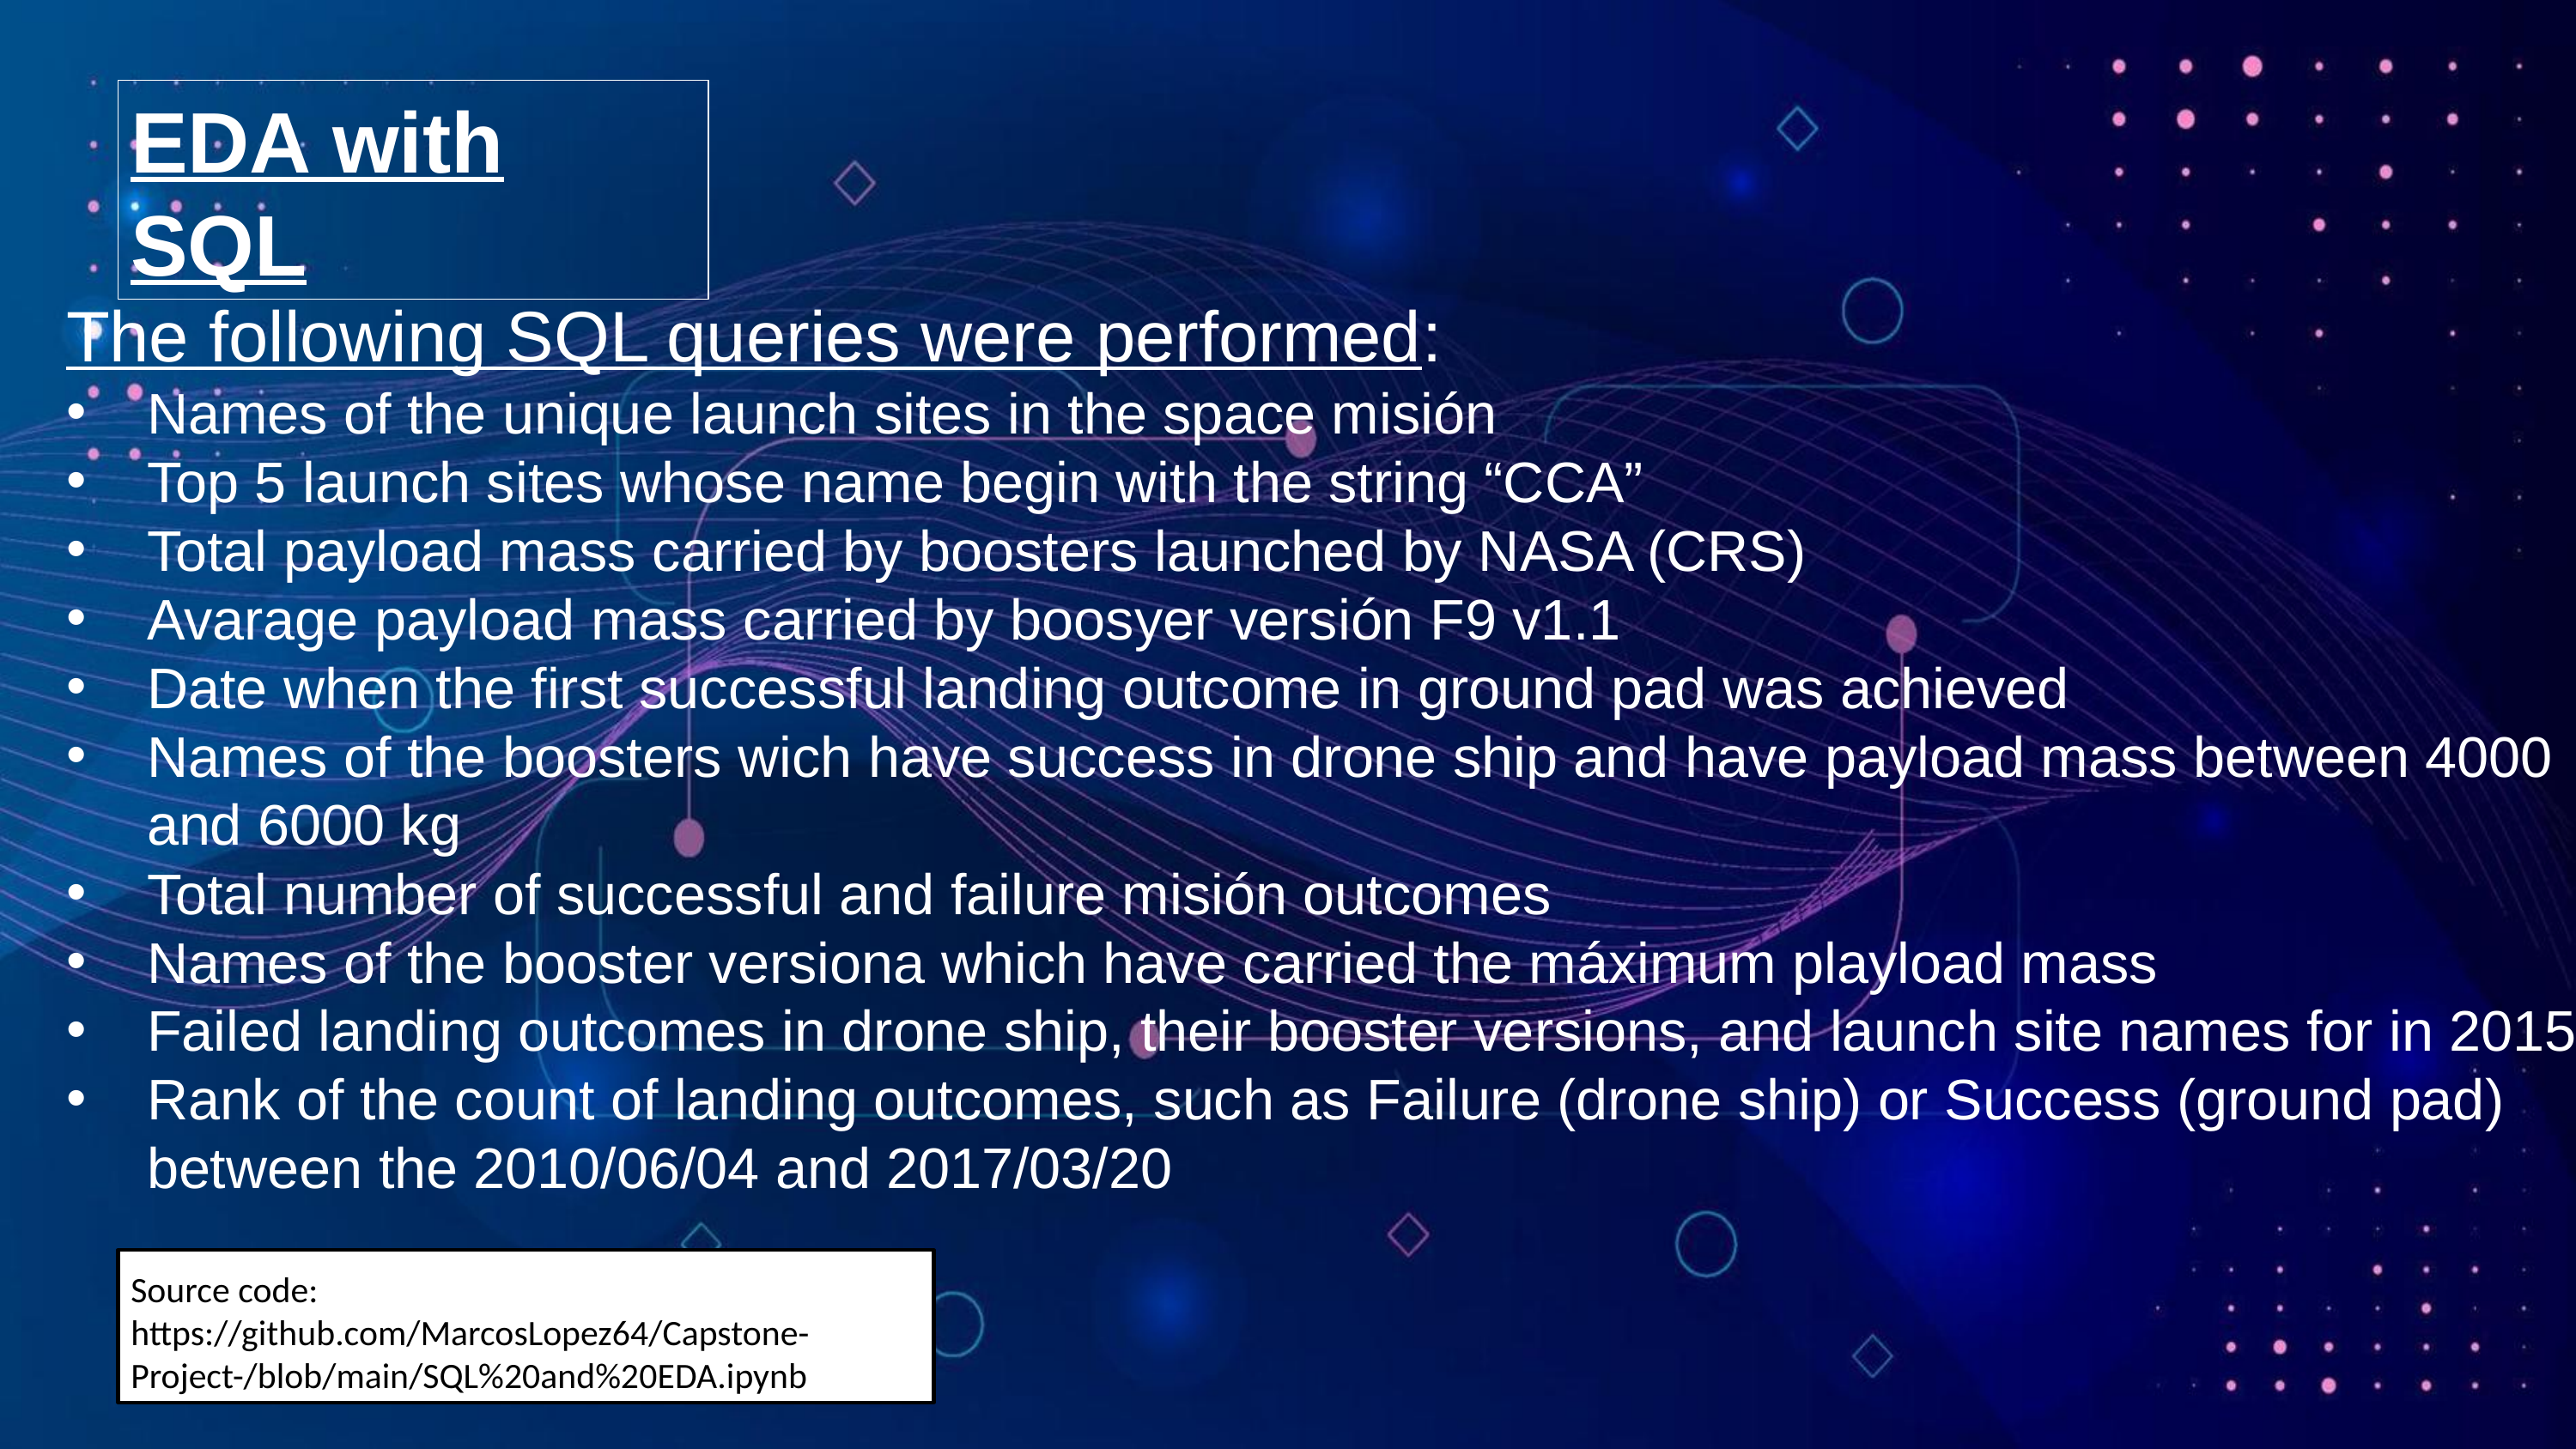

EDA with SQL
The following SQL queries were performed:
Names of the unique launch sites in the space misión
Top 5 launch sites whose name begin with the string “CCA”
Total payload mass carried by boosters launched by NASA (CRS)
Avarage payload mass carried by boosyer versión F9 v1.1
Date when the first successful landing outcome in ground pad was achieved
Names of the boosters wich have success in drone ship and have payload mass between 4000 and 6000 kg
Total number of successful and failure misión outcomes
Names of the booster versiona which have carried the máximum playload mass
Failed landing outcomes in drone ship, their booster versions, and launch site names for in 2015
Rank of the count of landing outcomes, such as Failure (drone ship) or Success (ground pad) between the 2010/06/04 and 2017/03/20

Source code:
https://github.com/MarcosLopez64/Capstone-Project-/blob/main/SQL%20and%20EDA.ipynb